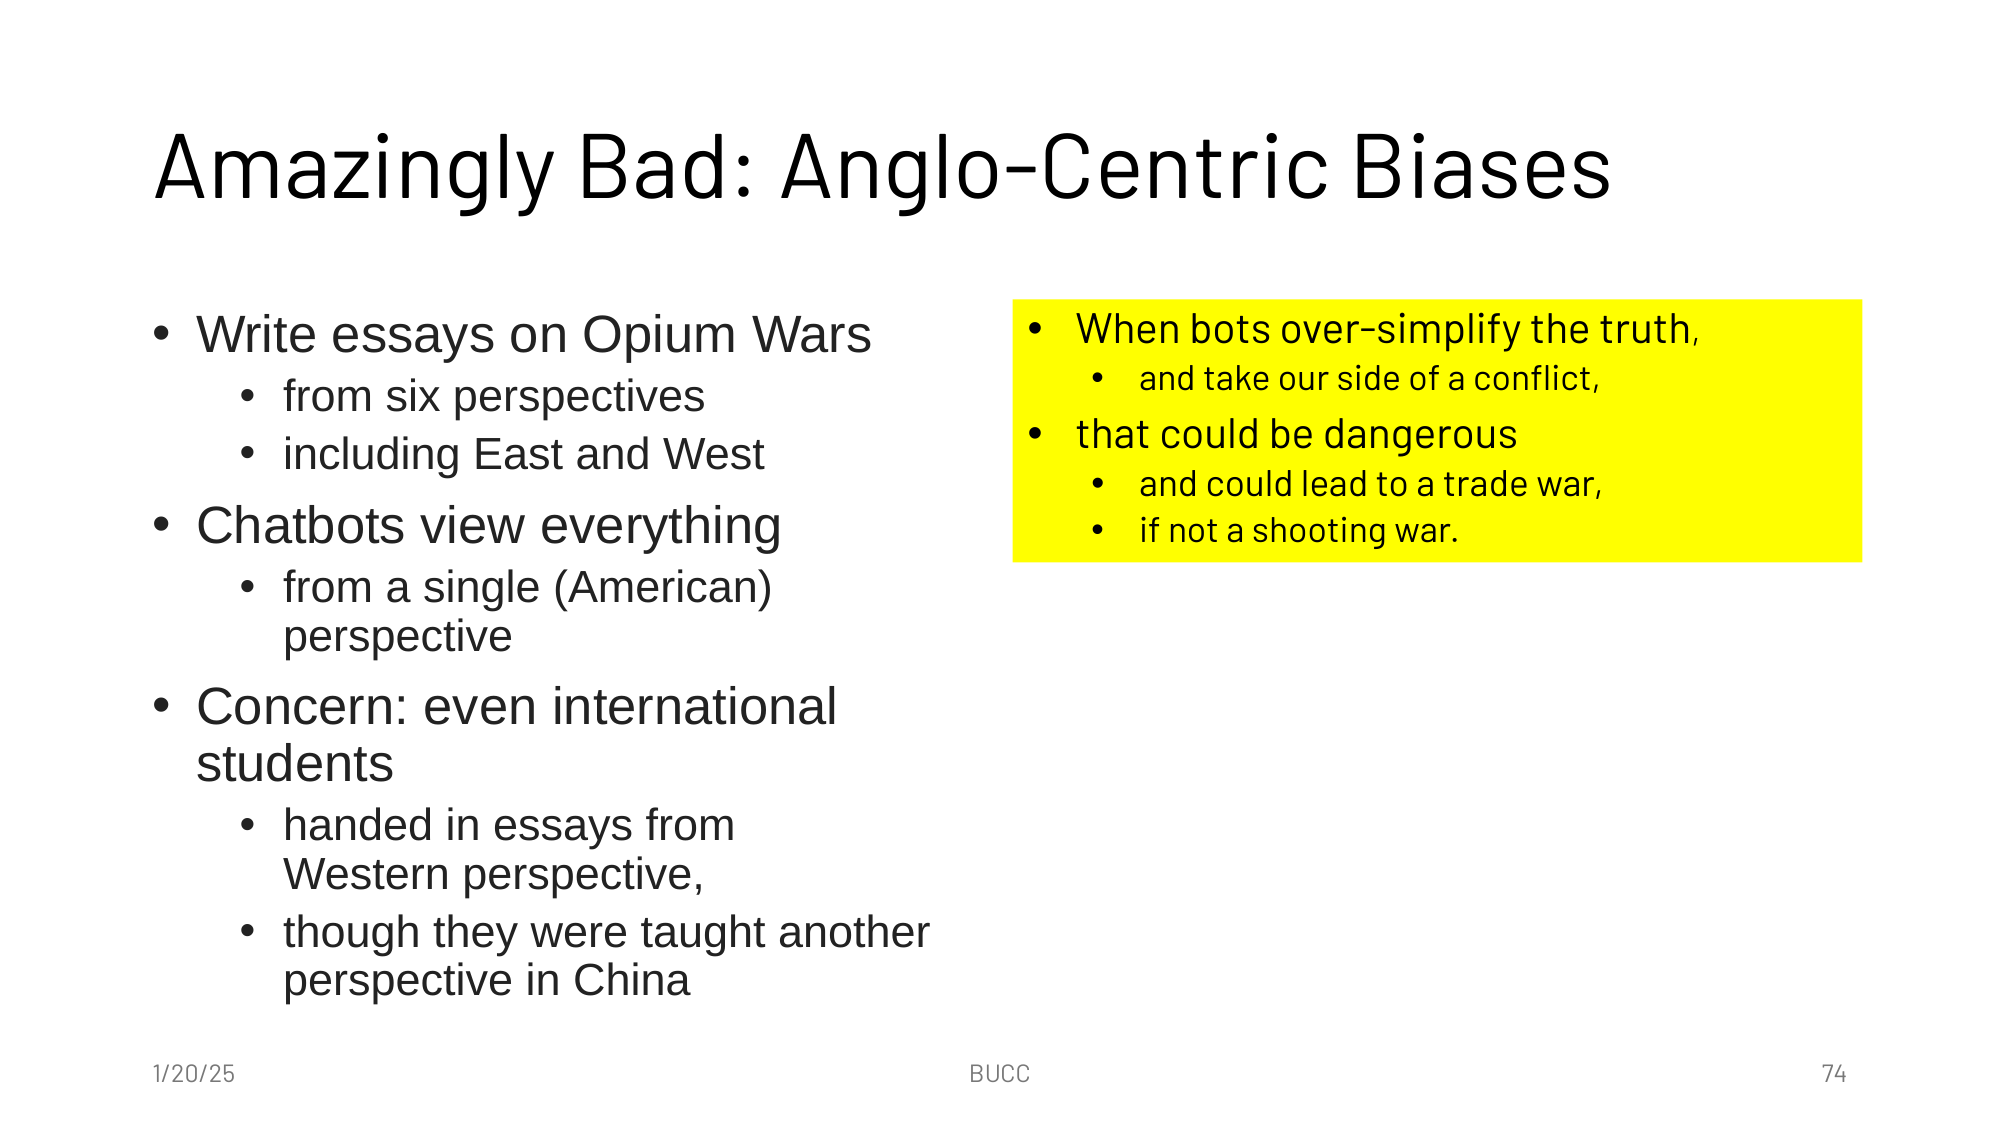

# Amazingly Bad: Anglo-Centric Biases
Write essays on Opium Wars
from six perspectives
including East and West
Chatbots view everything
from a single (American) perspective
Concern: even international students
handed in essays from Western perspective,
though they were taught another perspective in China

When bots over-simplify the truth,
and take our side of a conflict,
that could be dangerous
and could lead to a trade war,
if not a shooting war.
1/20/25
BUCC
74